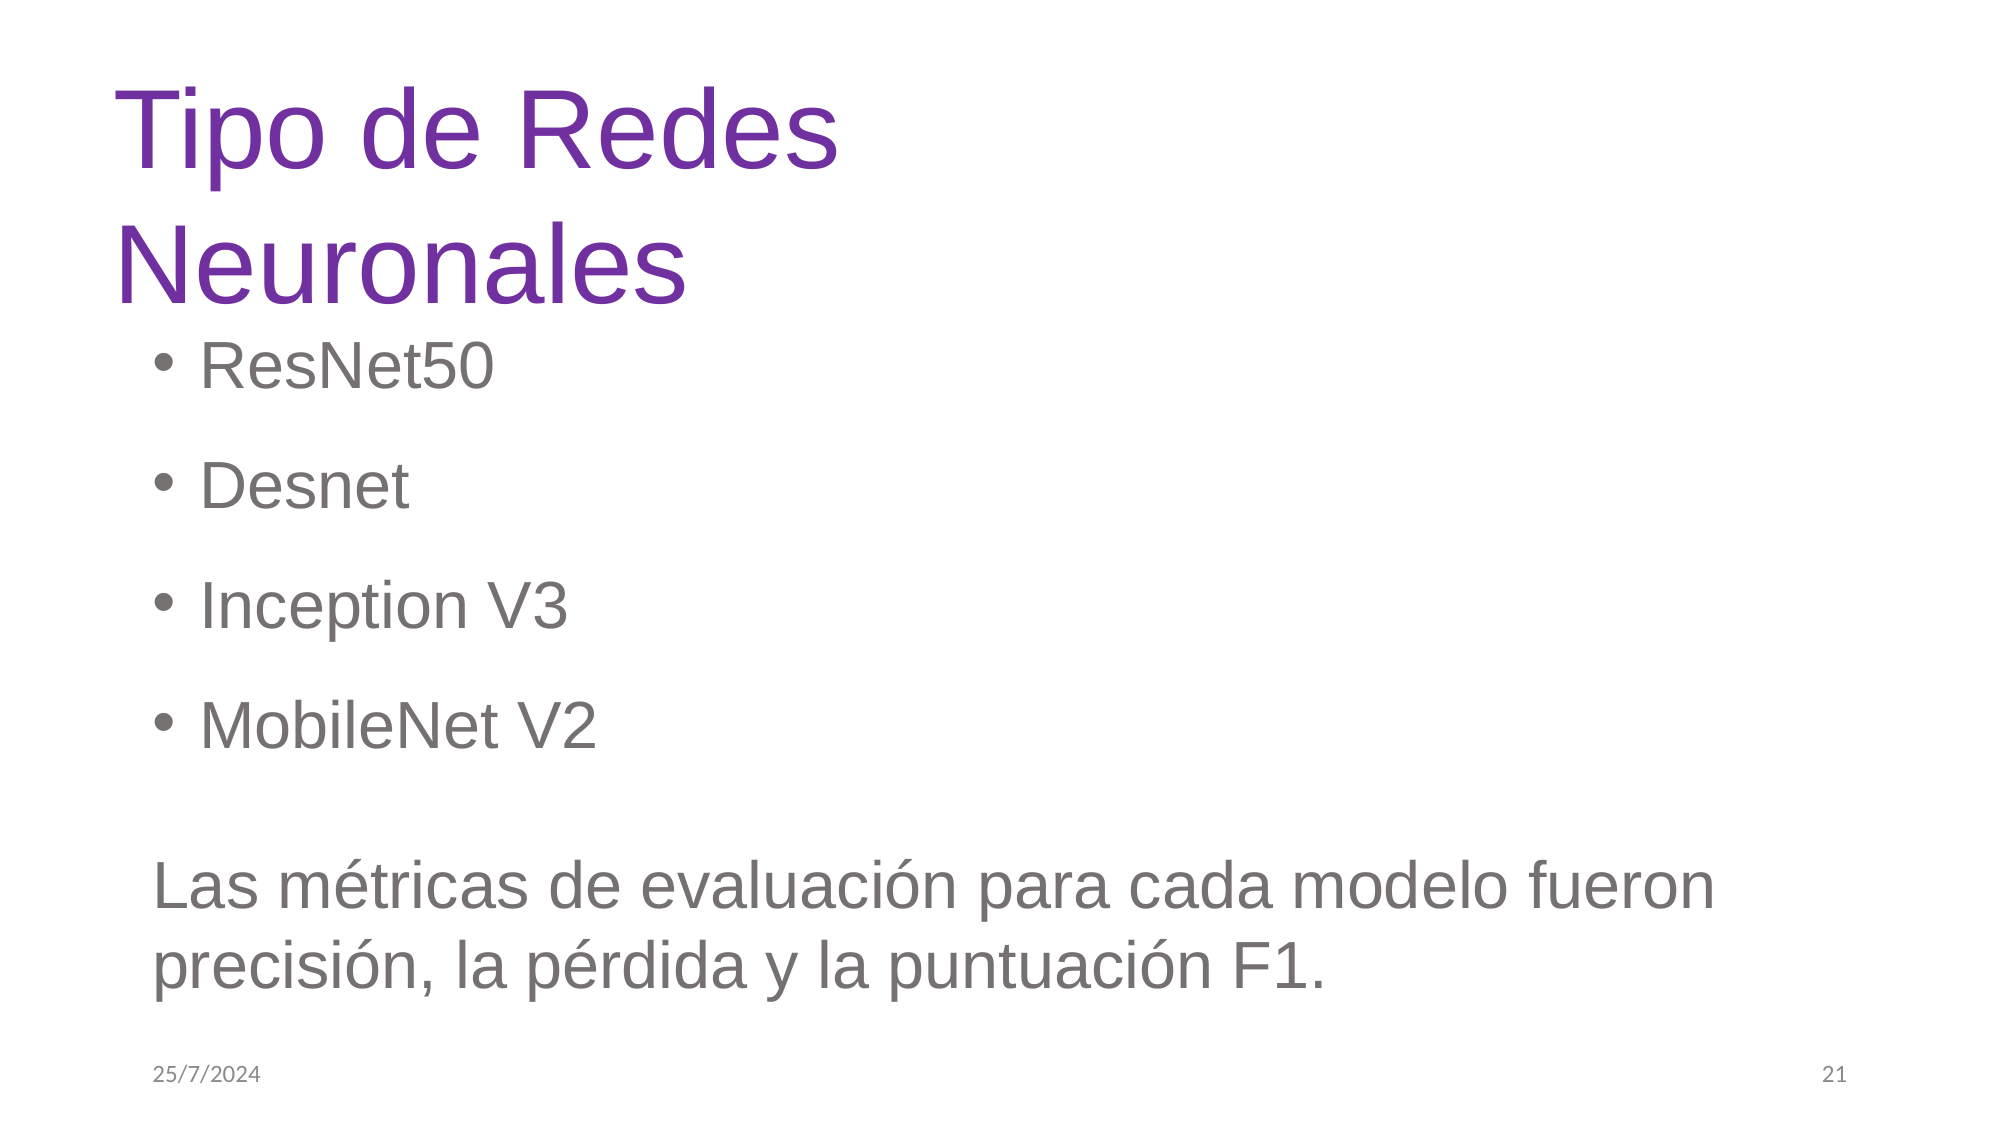

Tipo de Redes Neuronales
ResNet50
Desnet
Inception V3
MobileNet V2

Las métricas de evaluación para cada modelo fueron precisión, la pérdida y la puntuación F1.
25/7/2024
21